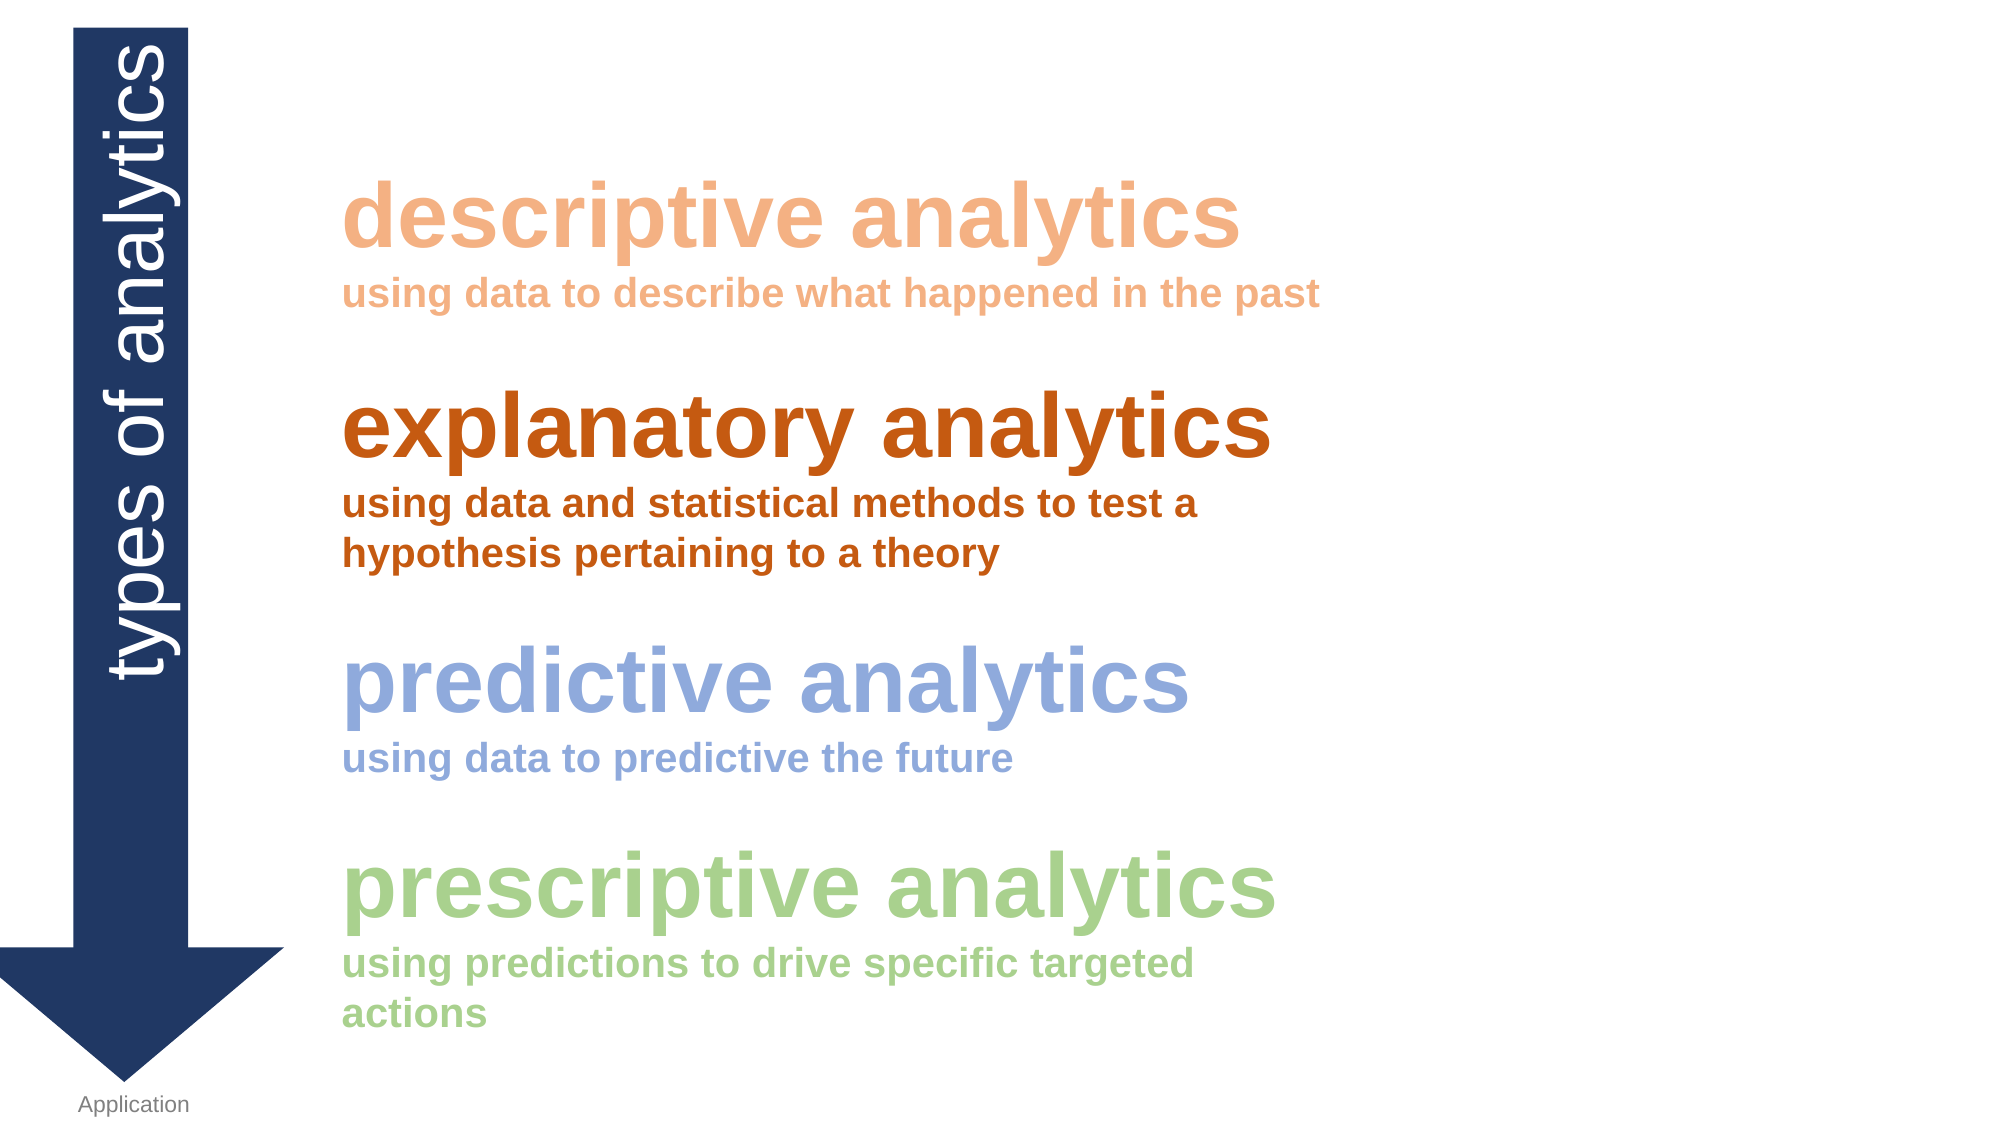

descriptive analytics
using data to describe what happened in the past

explanatory analytics
using data and statistical methods to test a hypothesis pertaining to a theory

predictive analytics
using data to predictive the future

prescriptive analytics
using predictions to drive specific targeted actions

types of analytics

Application